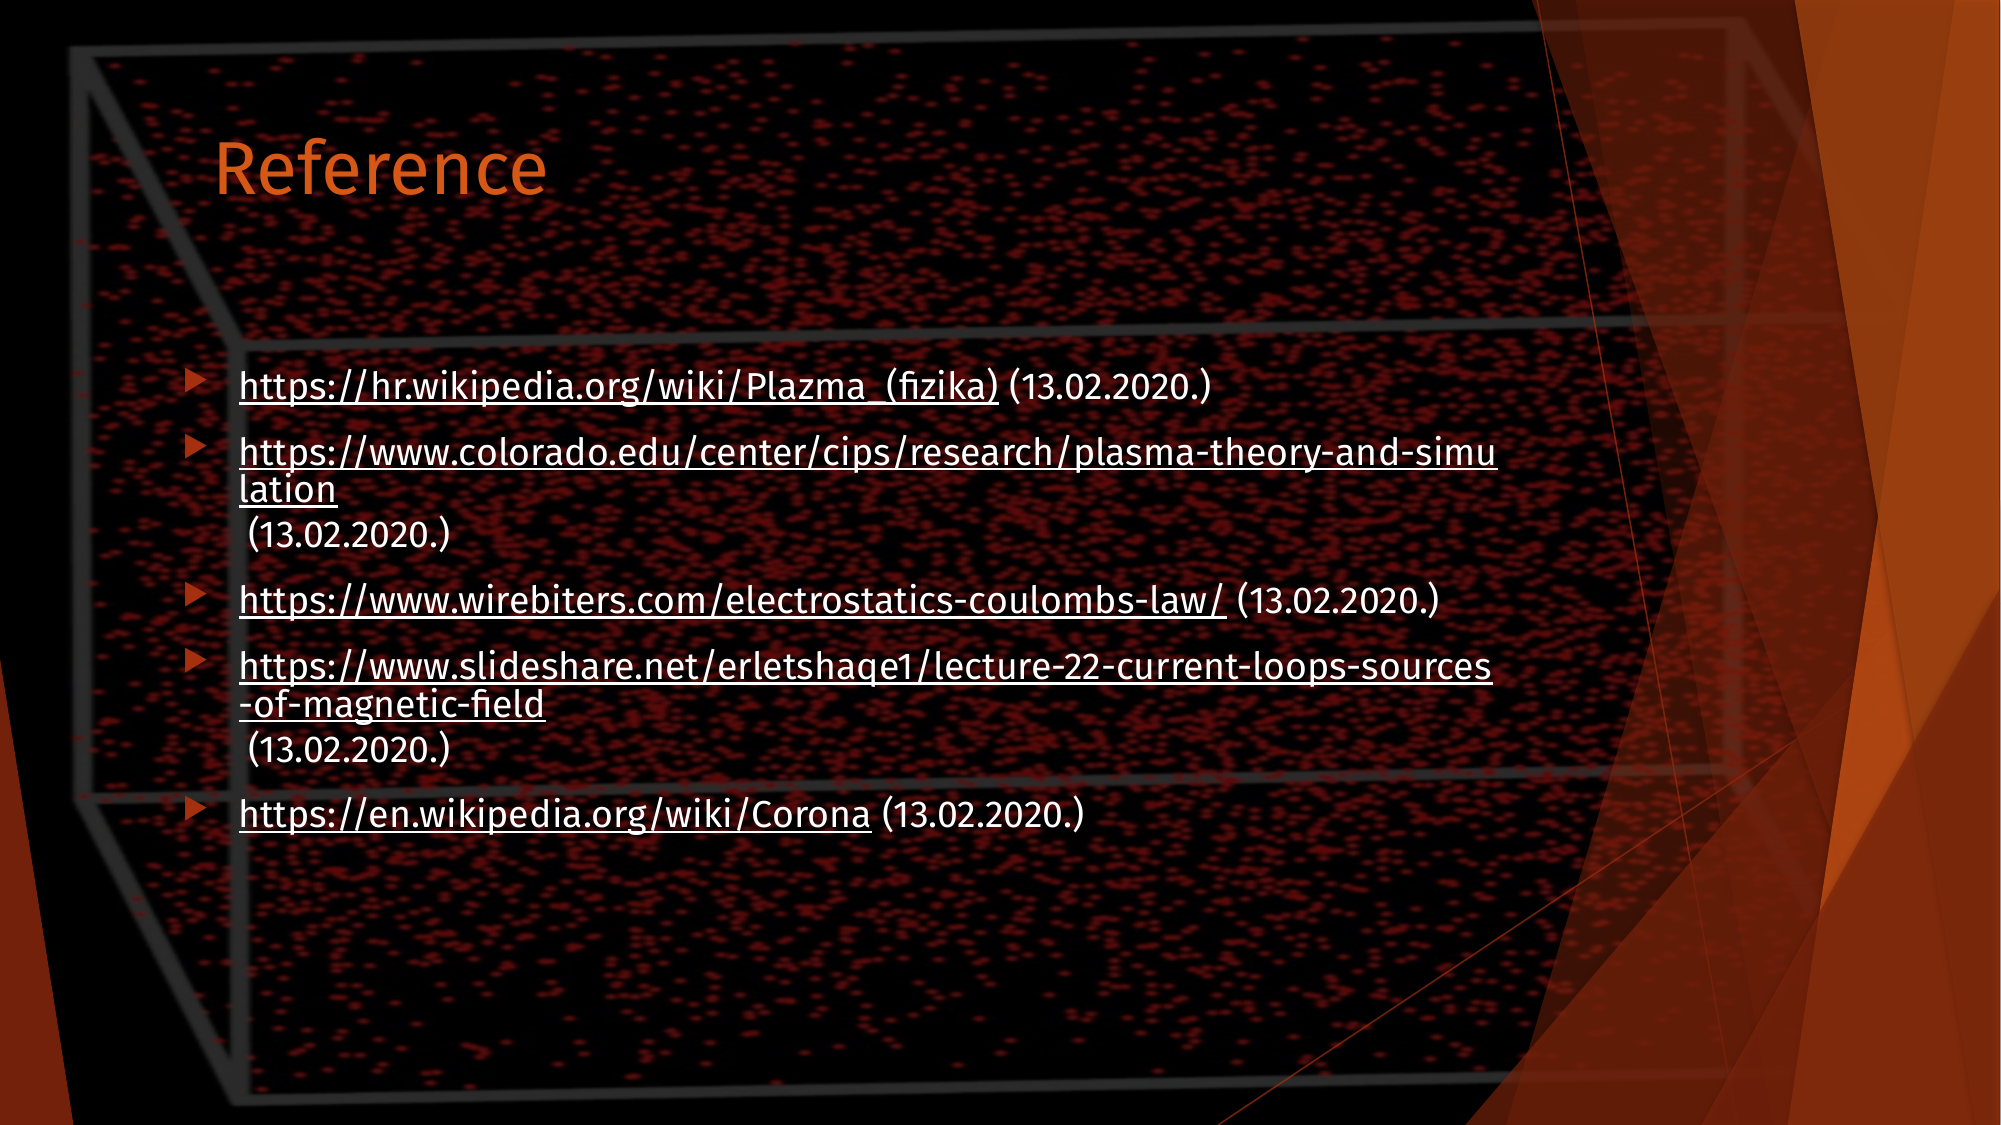

# Reference
https://hr.wikipedia.org/wiki/Plazma_(fizika) (13.02.2020.)
https://www.colorado.edu/center/cips/research/plasma-theory-and-simulation (13.02.2020.)
https://www.wirebiters.com/electrostatics-coulombs-law/ (13.02.2020.)
https://www.slideshare.net/erletshaqe1/lecture-22-current-loops-sources-of-magnetic-field (13.02.2020.)
https://en.wikipedia.org/wiki/Corona (13.02.2020.)